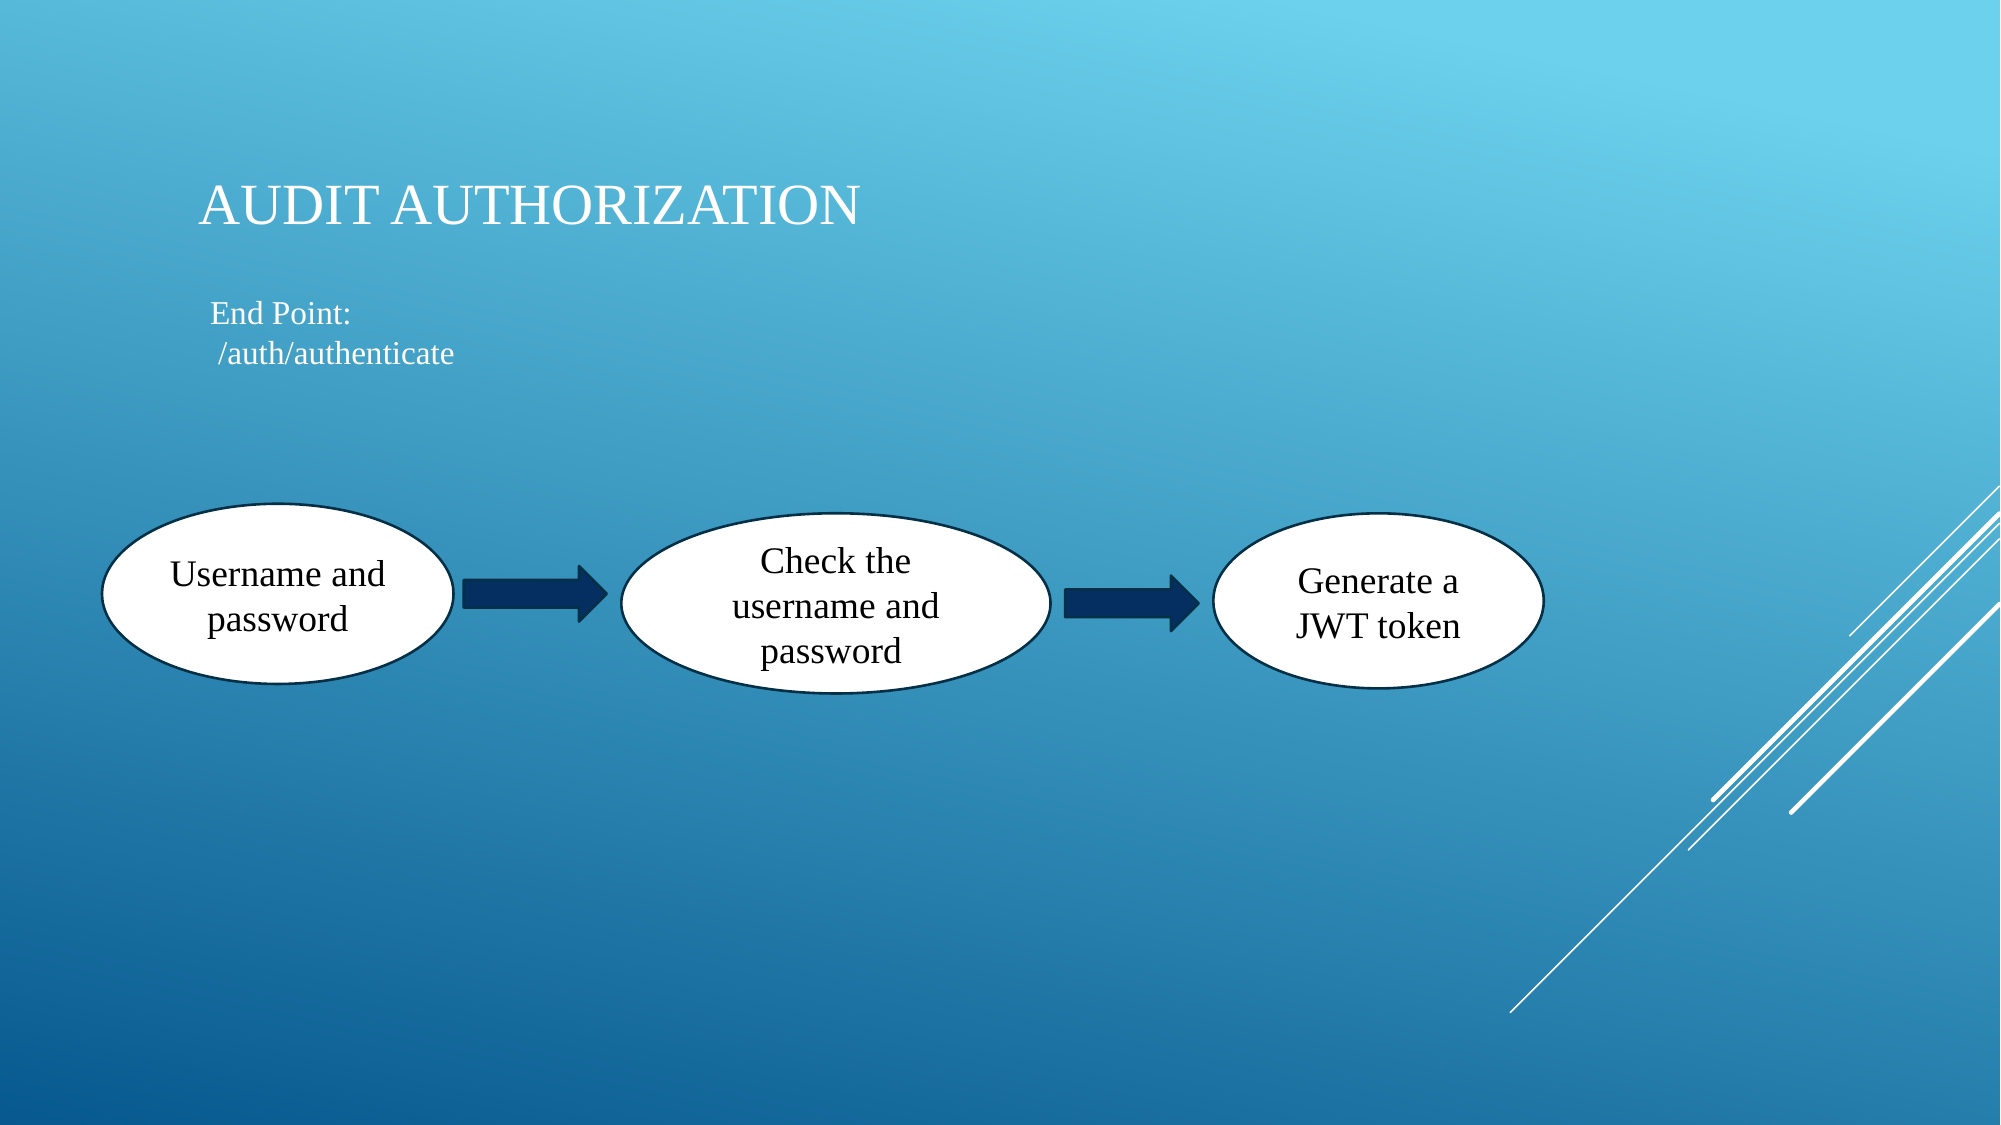

Audit Authorization
End Point:
 /auth/authenticate
Username and password
Check the username and password
Generate a JWT token